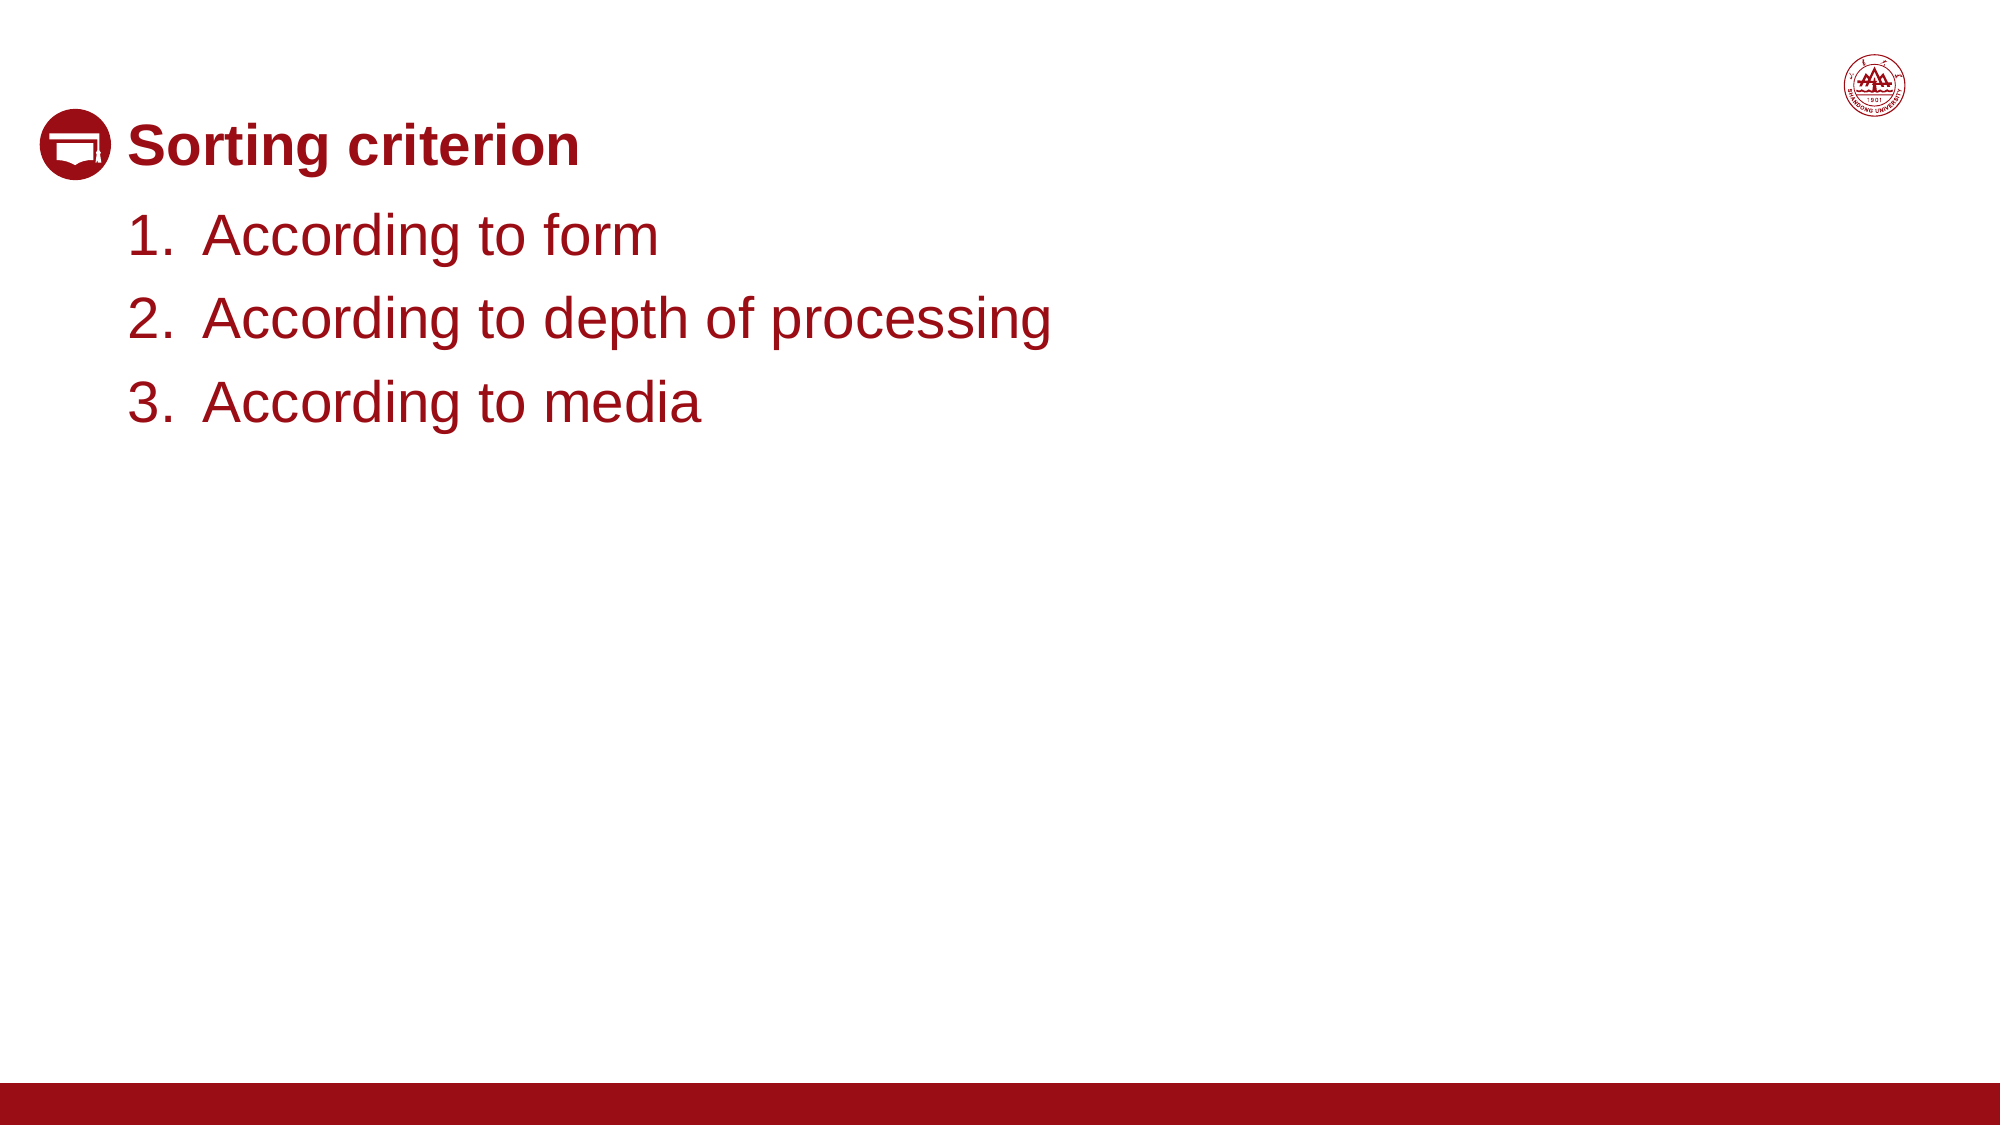

Sorting criterion
According to form
According to depth of processing
According to media